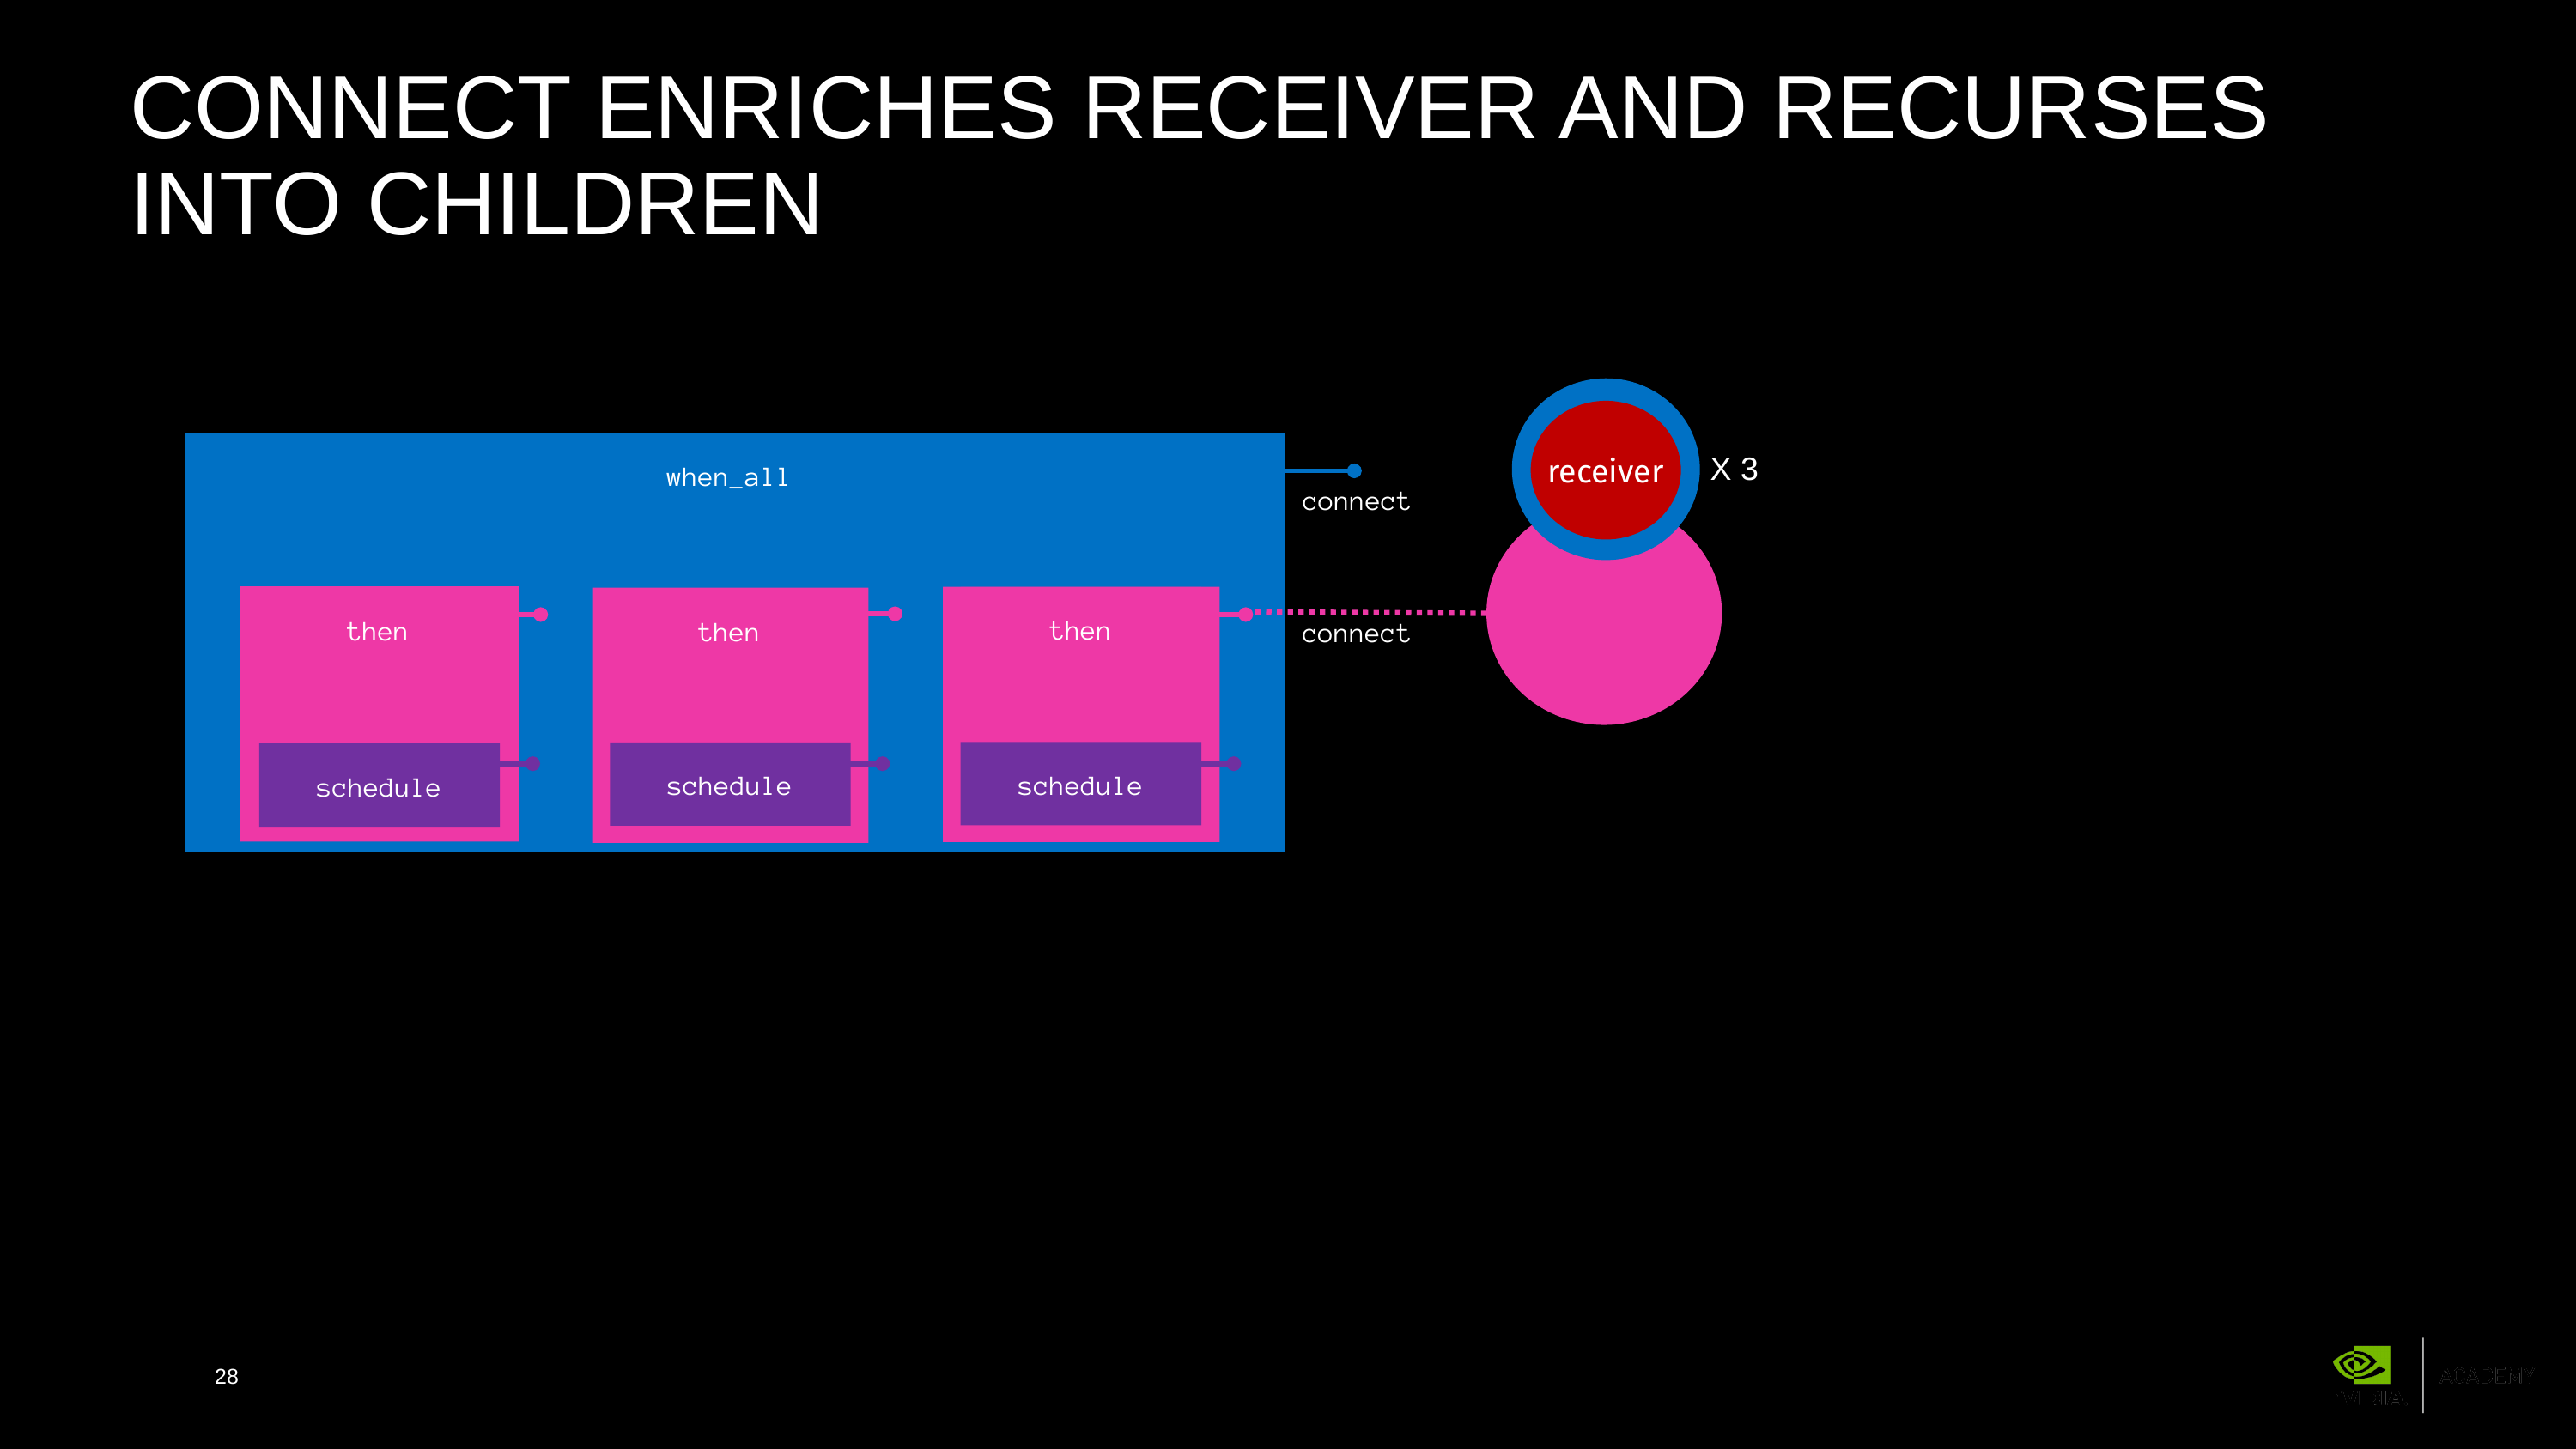

# Connect enriches receiver and recurses into children

receiver
X 3

when_all
connect

then

then
then
schedule
schedule
schedule

connect
28